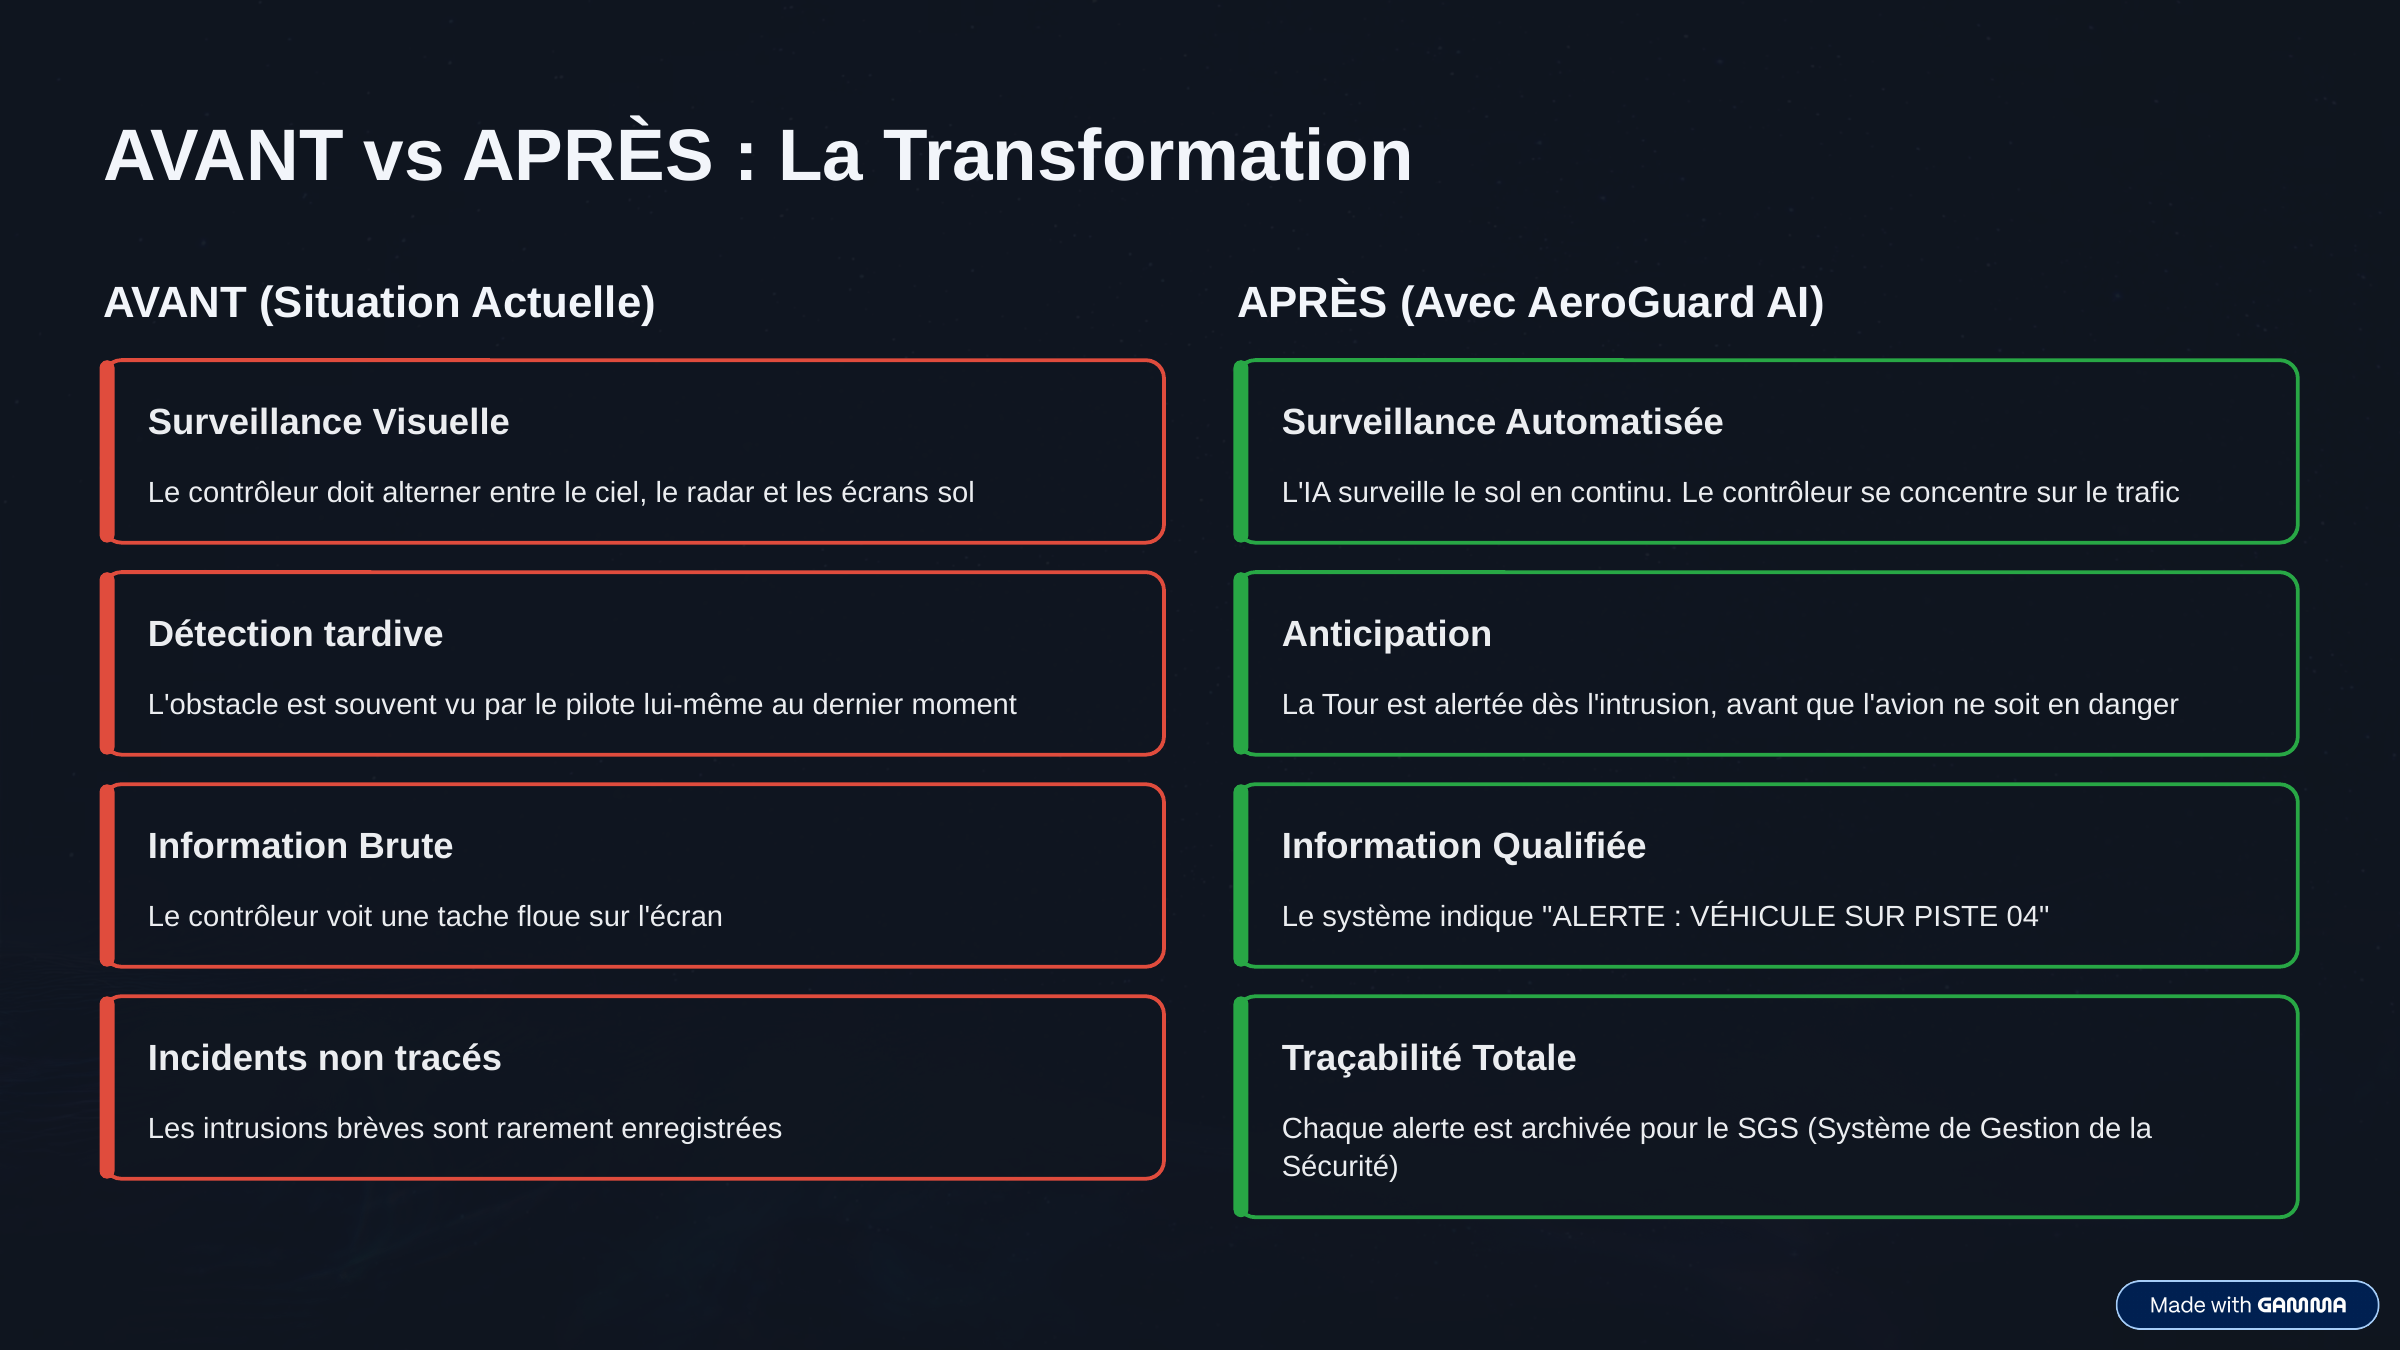

AVANT vs APRÈS : La Transformation
AVANT (Situation Actuelle)
APRÈS (Avec AeroGuard AI)

Surveillance Visuelle
Surveillance Automatisée
Le contrôleur doit alterner entre le ciel, le radar et les écrans sol
L'IA surveille le sol en continu. Le contrôleur se concentre sur le trafic

Détection tardive
Anticipation
L'obstacle est souvent vu par le pilote lui-même au dernier moment
La Tour est alertée dès l'intrusion, avant que l'avion ne soit en danger

Information Brute
Information Qualifiée
Le contrôleur voit une tache floue sur l'écran
Le système indique "ALERTE : VÉHICULE SUR PISTE 04"

Incidents non tracés
Traçabilité Totale
Les intrusions brèves sont rarement enregistrées
Chaque alerte est archivée pour le SGS (Système de Gestion de la Sécurité)